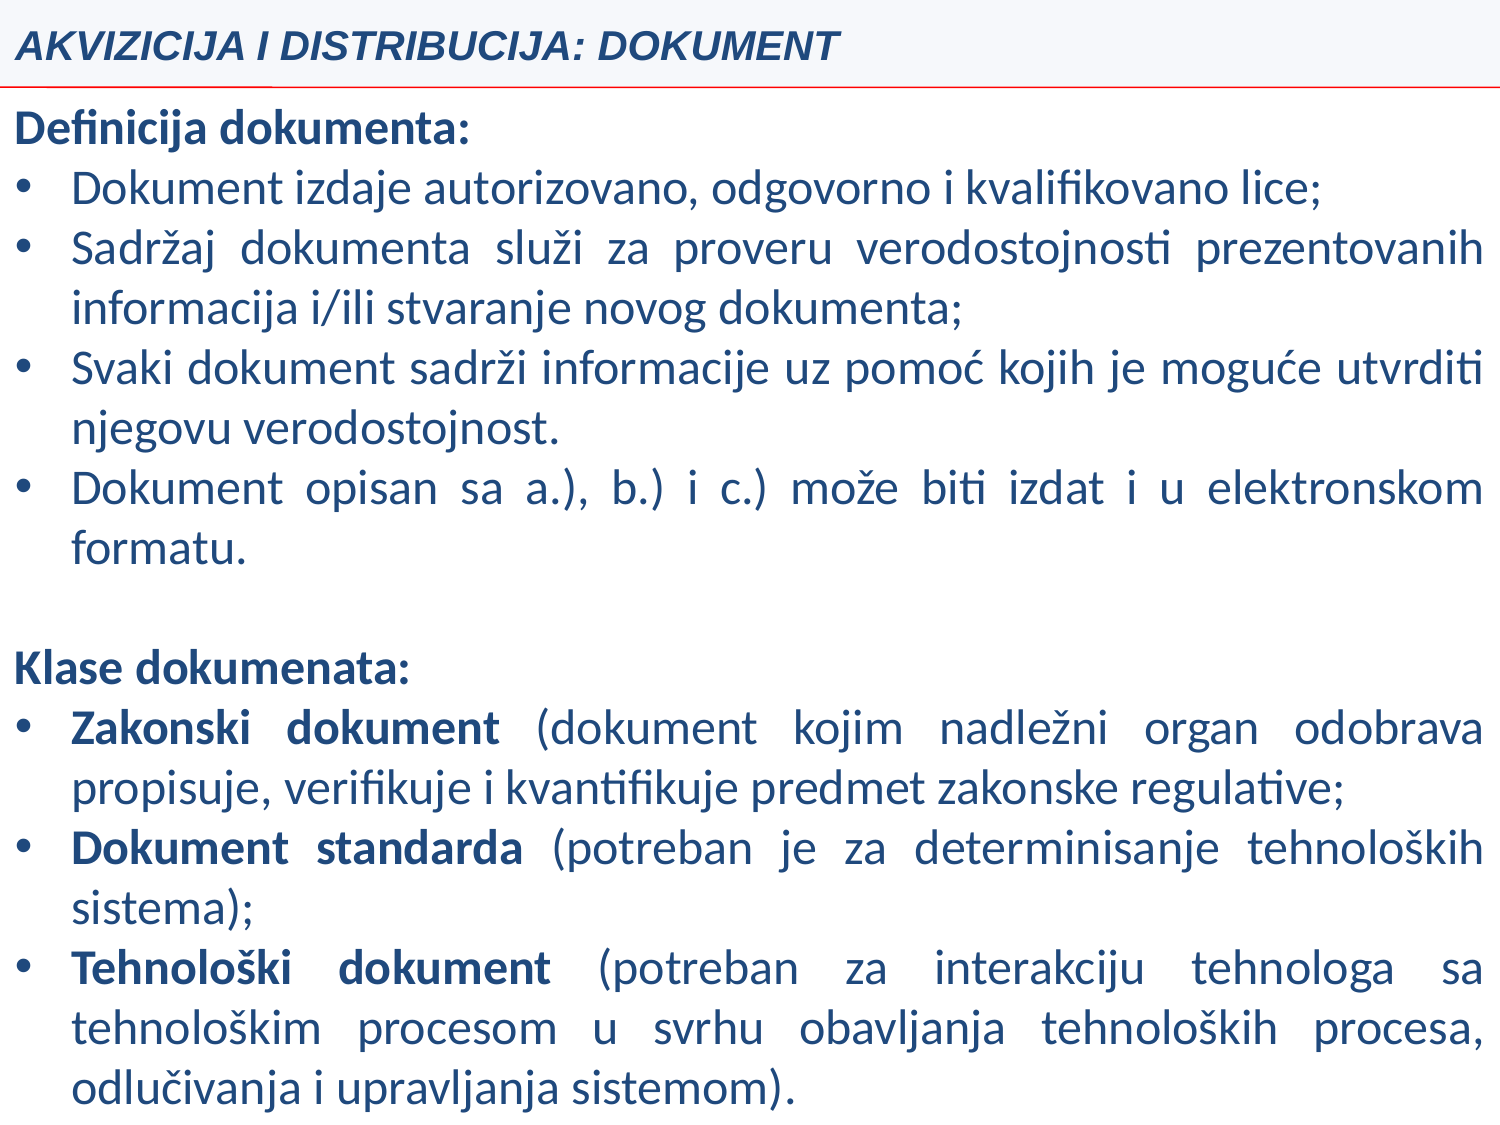

AKVIZICIJA I DISTRIBUCIJA: DOKUMENT
Definicija dokumenta:
Dokument izdaje autorizovano, odgovorno i kvalifikovano lice;
Sadržaj dokumenta služi za proveru verodostojnosti prezentovanih informacija i/ili stvaranje novog dokumenta;
Svaki dokument sadrži informacije uz pomoć kojih je moguće utvrditi njegovu verodostojnost.
Dokument opisan sa a.), b.) i c.) može biti izdat i u elektronskom formatu.

Klase dokumenata:
Zakonski dokument (dokument kojim nadležni organ odobrava propisuje, verifikuje i kvantifikuje predmet zakonske regulative;
Dokument standarda (potreban je za determinisanje tehnoloških sistema);
Tehnološki dokument (potreban za interakciju tehnologa sa tehnološkim procesom u svrhu obavljanja tehnoloških procesa, odlučivanja i upravljanja sistemom).